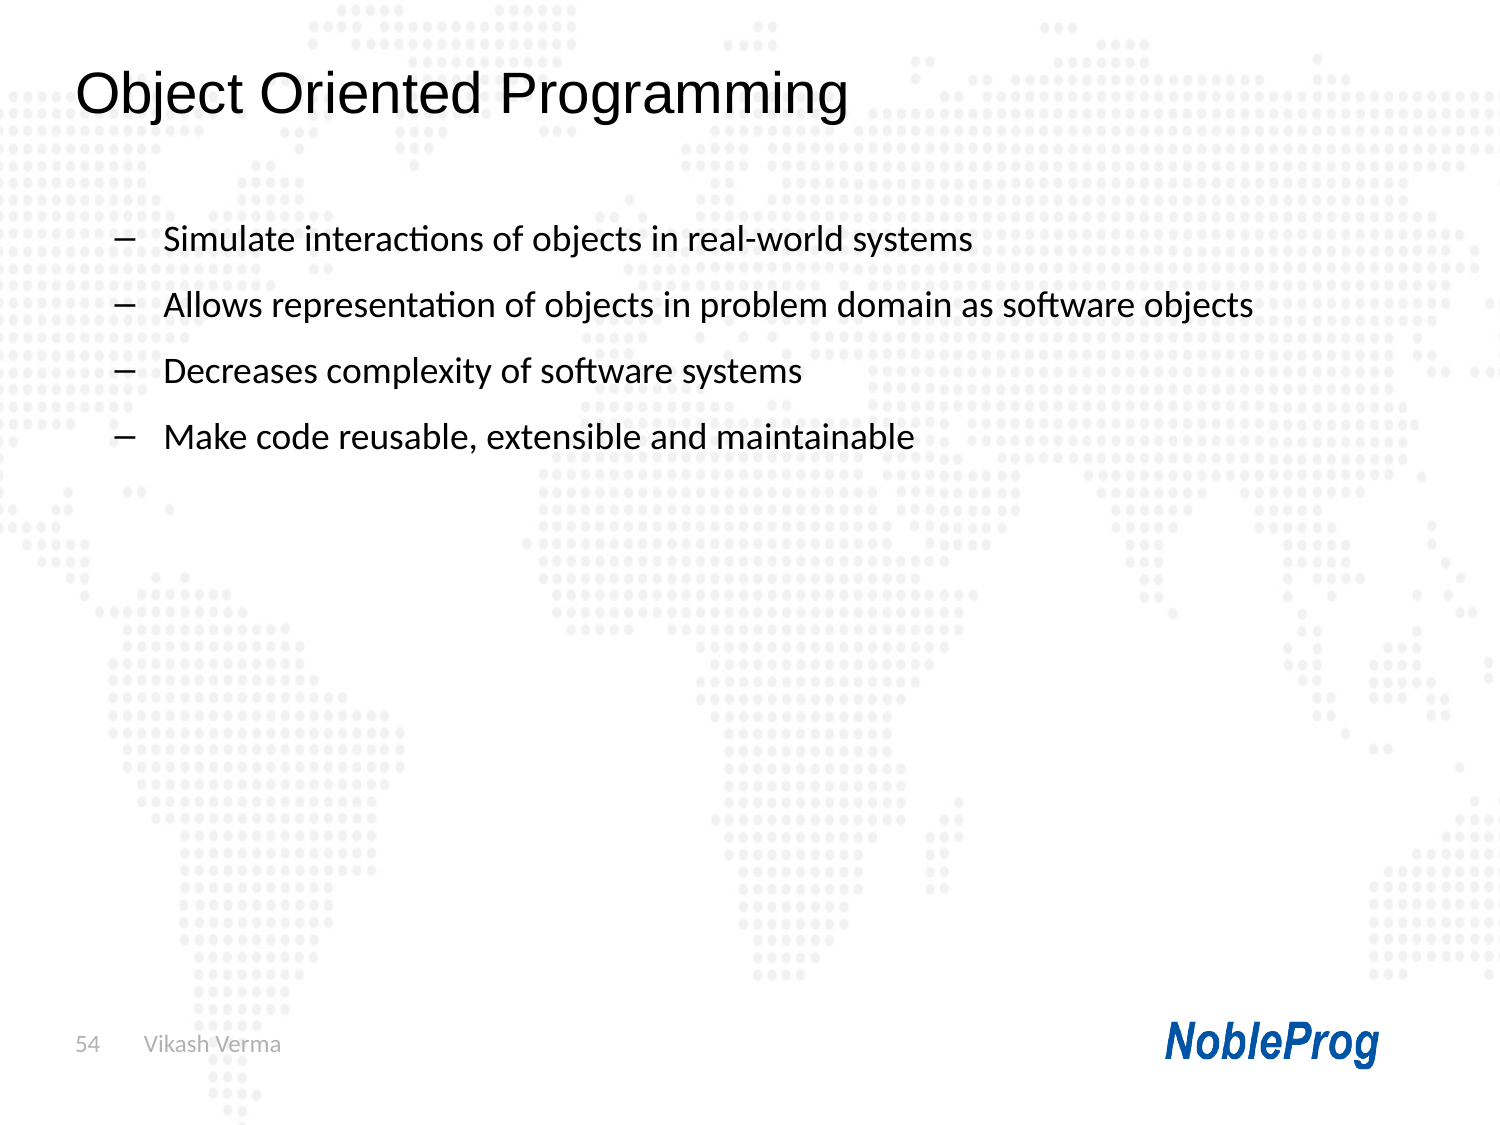

Object Oriented Programming
Simulate interactions of objects in real-world systems
Allows representation of objects in problem domain as software objects
Decreases complexity of software systems
Make code reusable, extensible and maintainable
54
 Vikash Verma